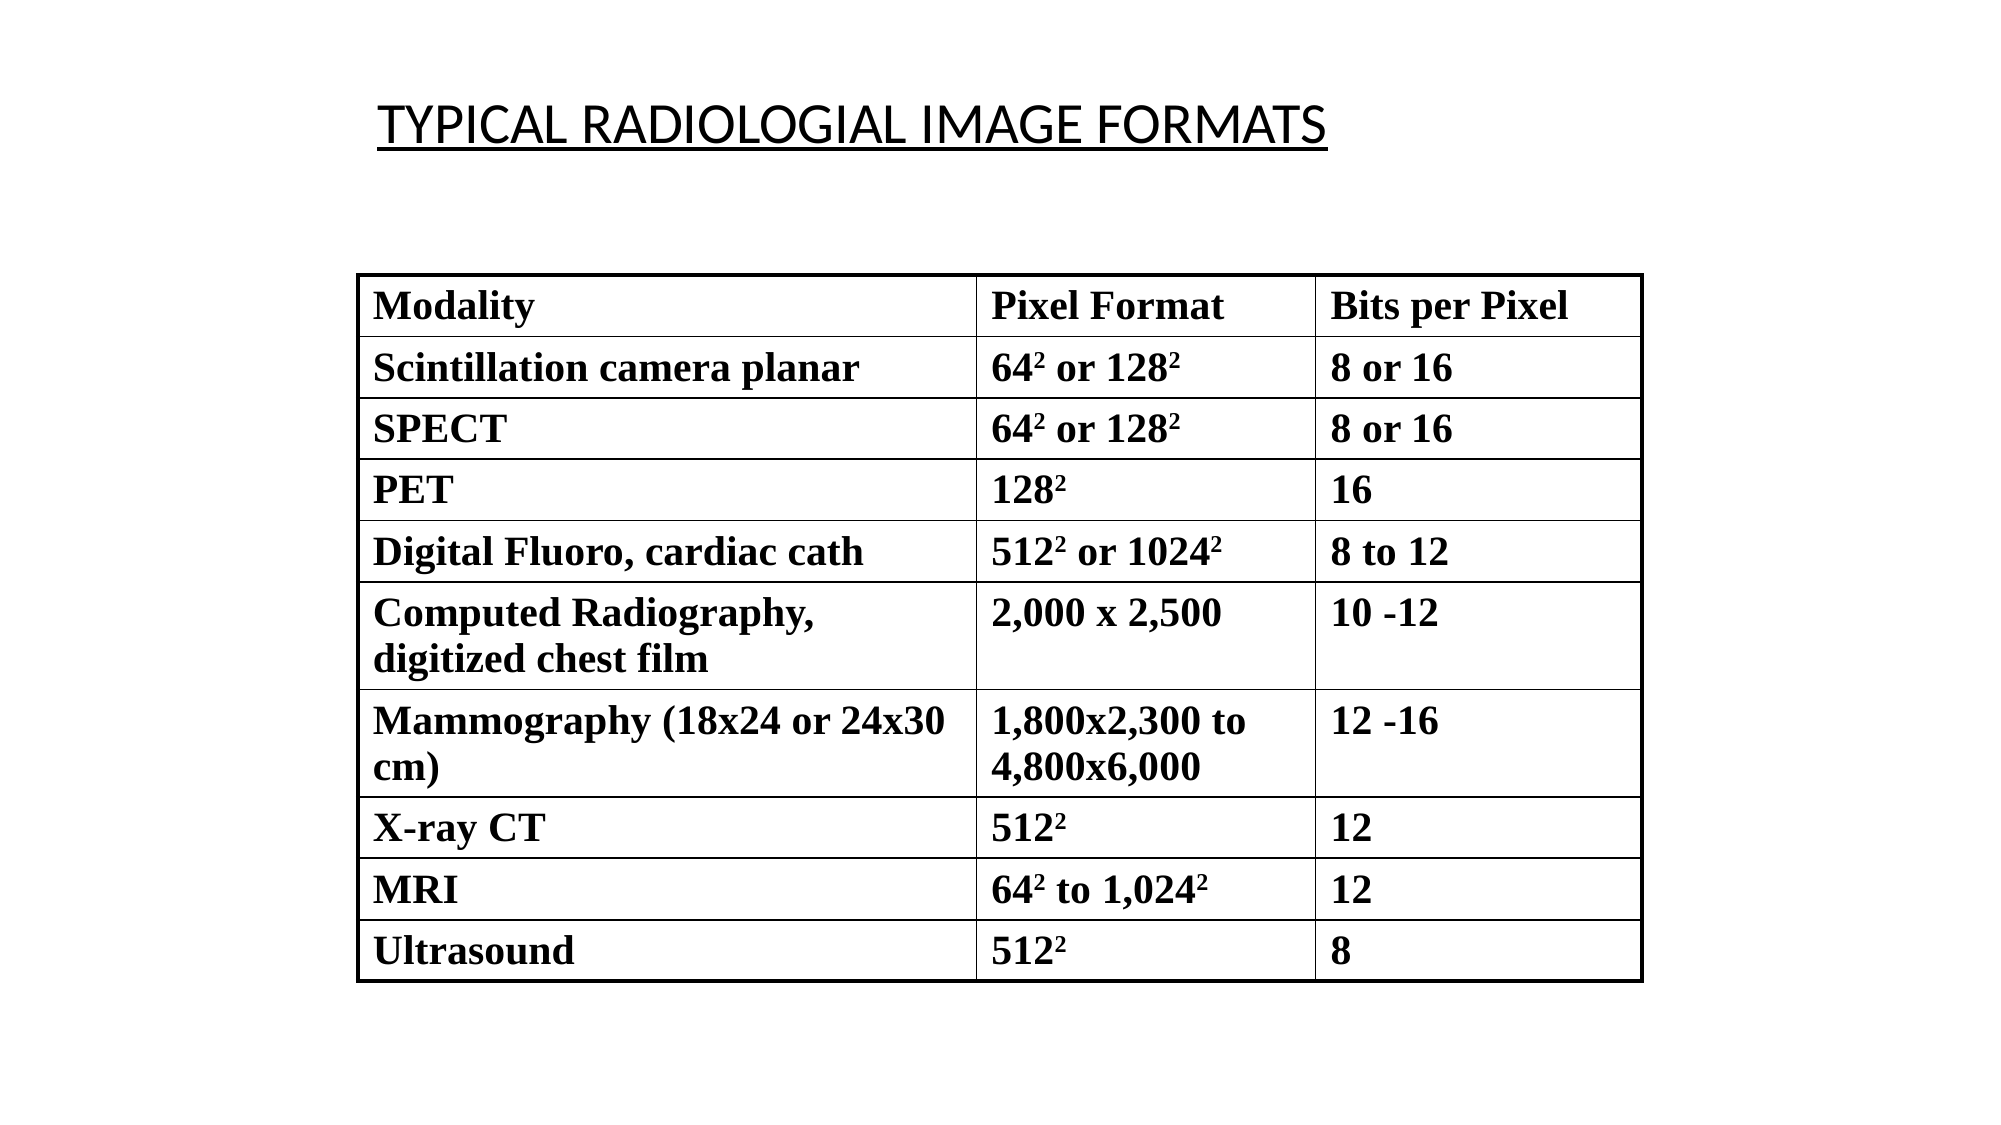

# TYPICAL RADIOLOGIAL IMAGE FORMATS
| Modality | Pixel Format | Bits per Pixel |
| --- | --- | --- |
| Scintillation camera planar | 642 or 1282 | 8 or 16 |
| SPECT | 642 or 1282 | 8 or 16 |
| PET | 1282 | 16 |
| Digital Fluoro, cardiac cath | 5122 or 10242 | 8 to 12 |
| Computed Radiography, digitized chest film | 2,000 x 2,500 | 10 -12 |
| Mammography (18x24 or 24x30 cm) | 1,800x2,300 to 4,800x6,000 | 12 -16 |
| X-ray CT | 5122 | 12 |
| MRI | 642 to 1,0242 | 12 |
| Ultrasound | 5122 | 8 |